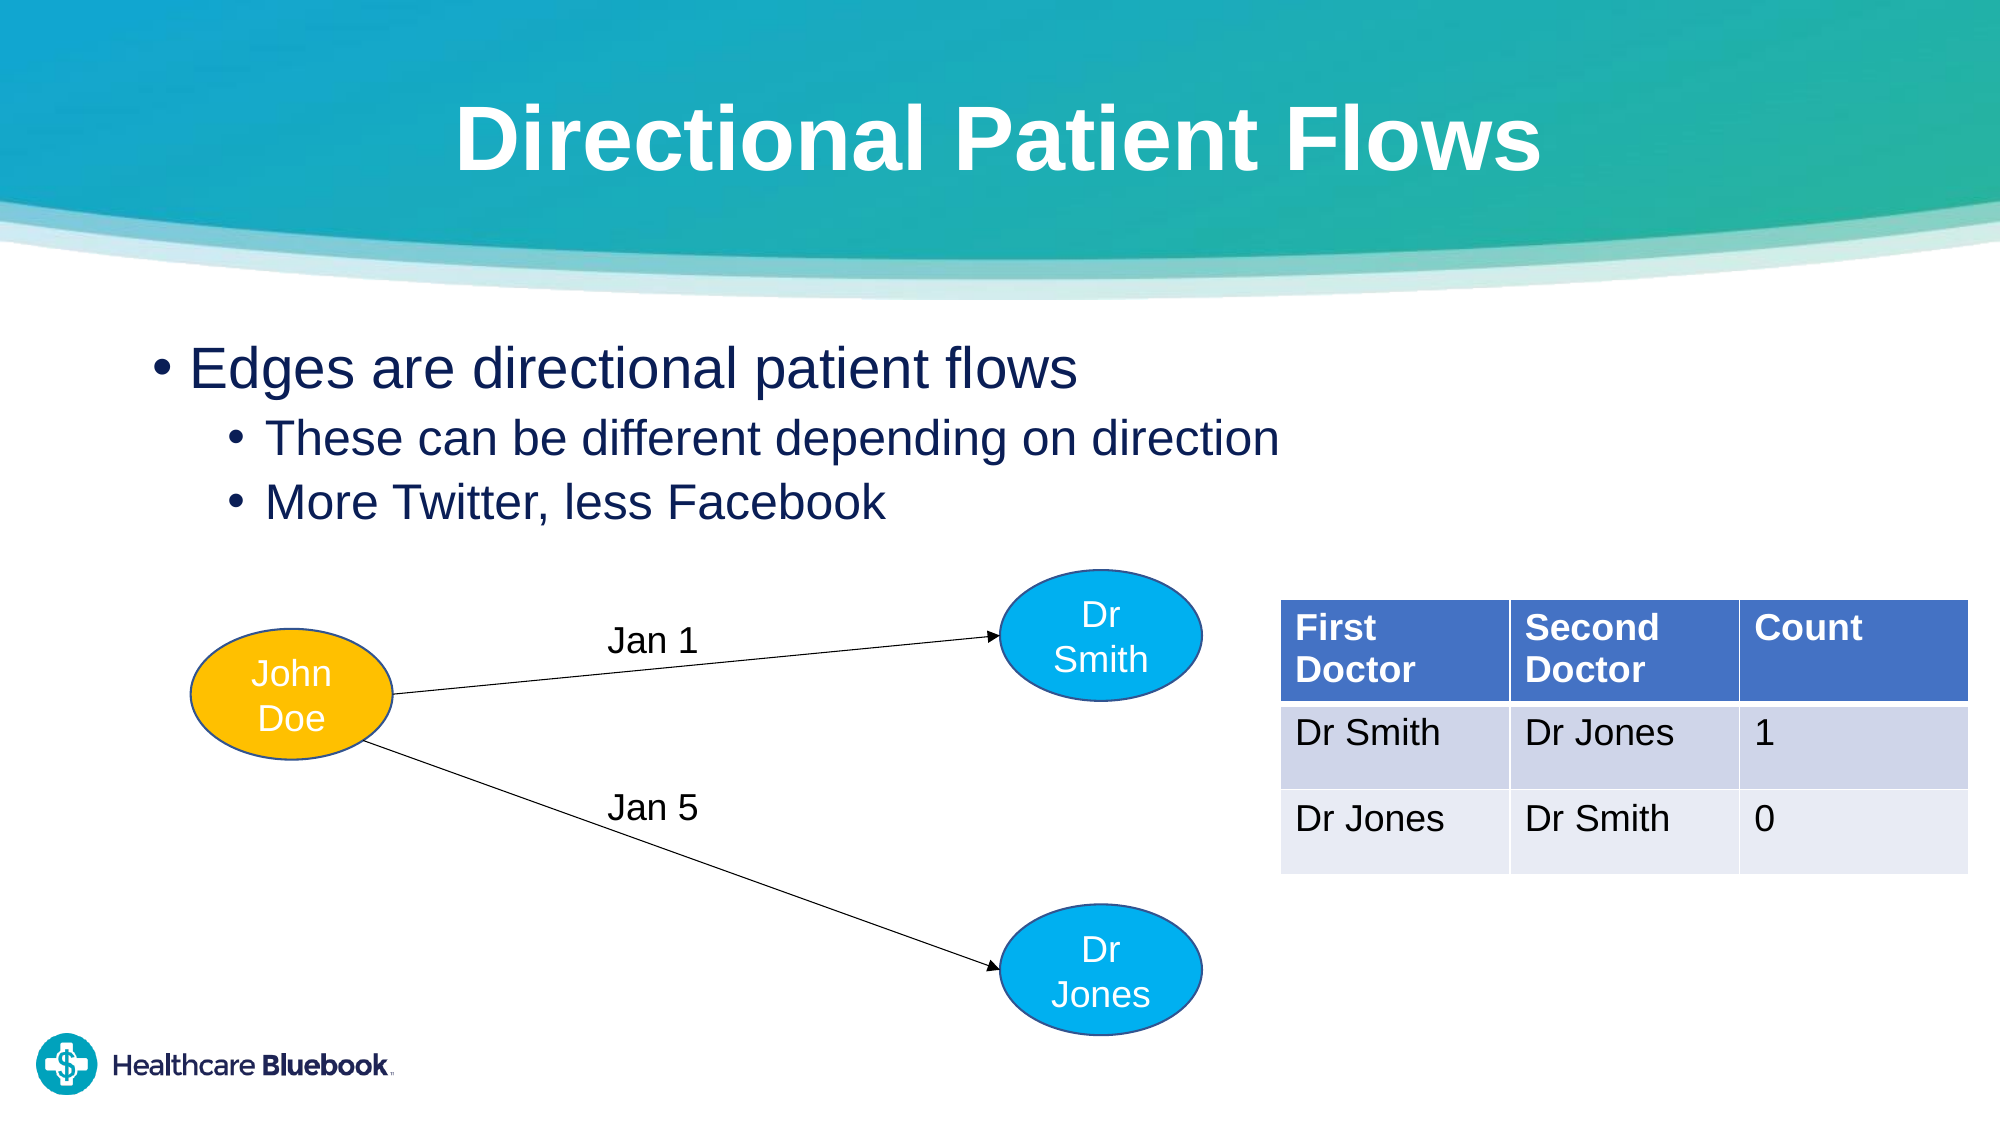

# Directional Patient Flows
Edges are directional patient flows
These can be different depending on direction
More Twitter, less Facebook
Dr Smith
| First Doctor | Second Doctor | Count |
| --- | --- | --- |
| Dr Smith | Dr Jones | 1 |
| Dr Jones | Dr Smith | 0 |
Jan 1
John Doe
Jan 5
Dr Jones